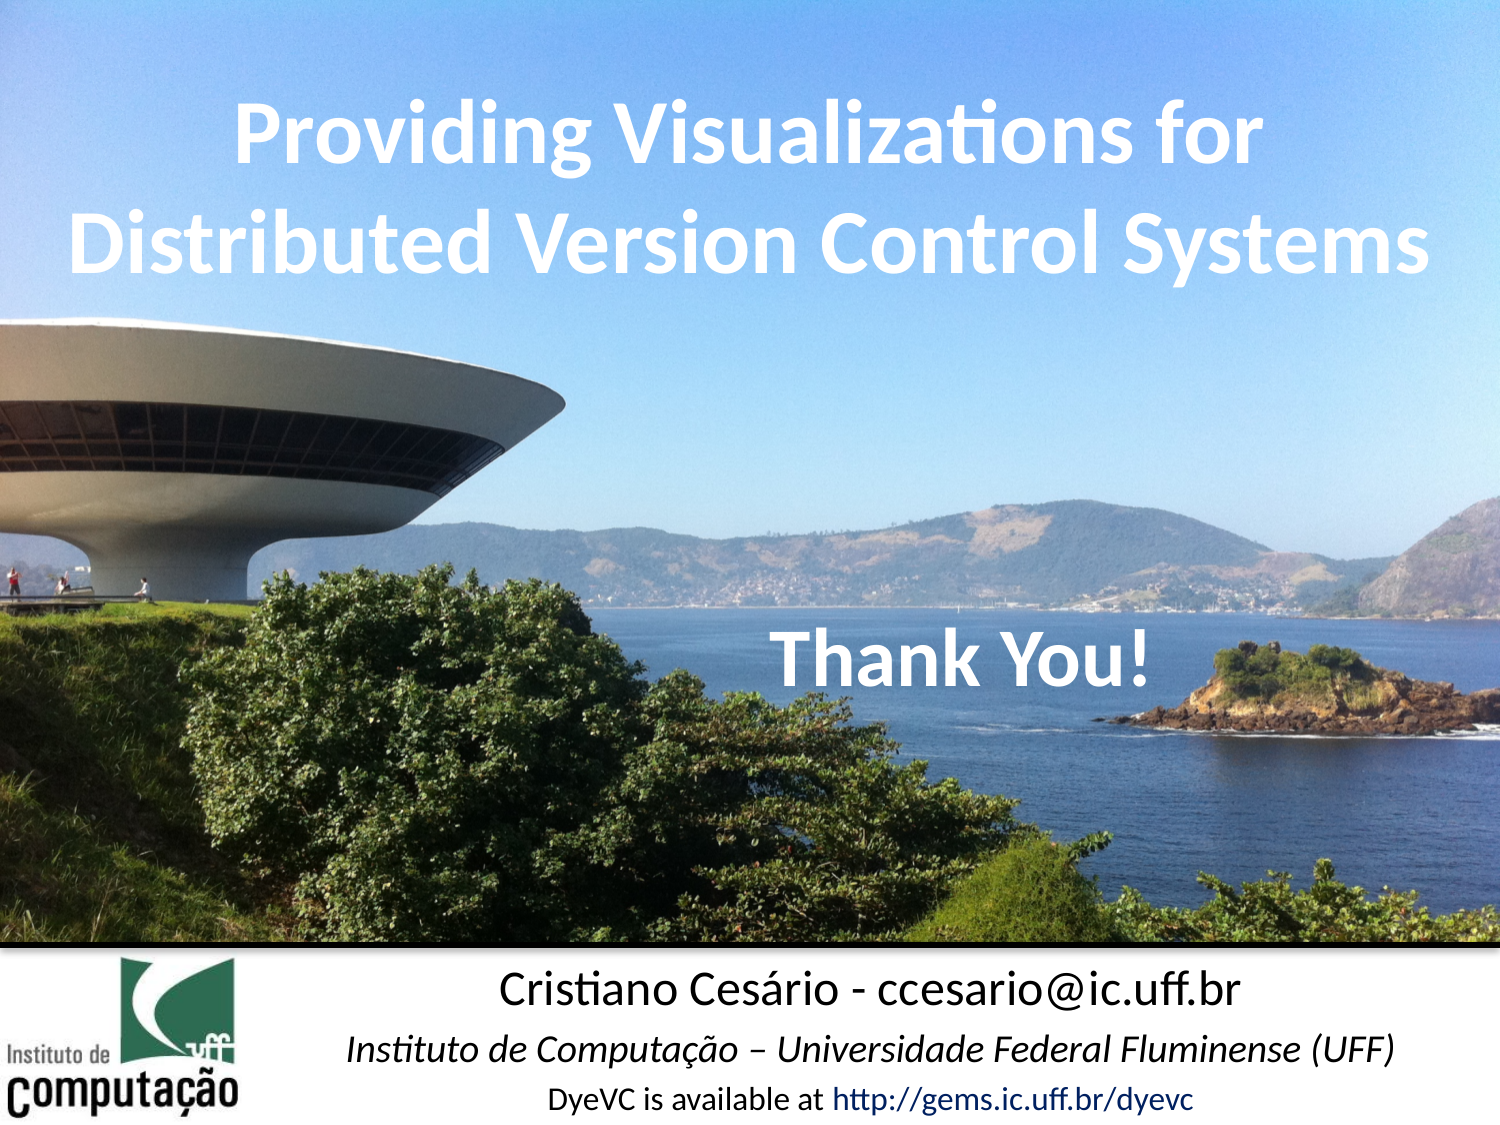

# Providing Visualizations for Distributed Version Control Systems
Thank You!
Cristiano Cesário - ccesario@ic.uff.br
Instituto de Computação – Universidade Federal Fluminense (UFF)
DyeVC is available at http://gems.ic.uff.br/dyevc